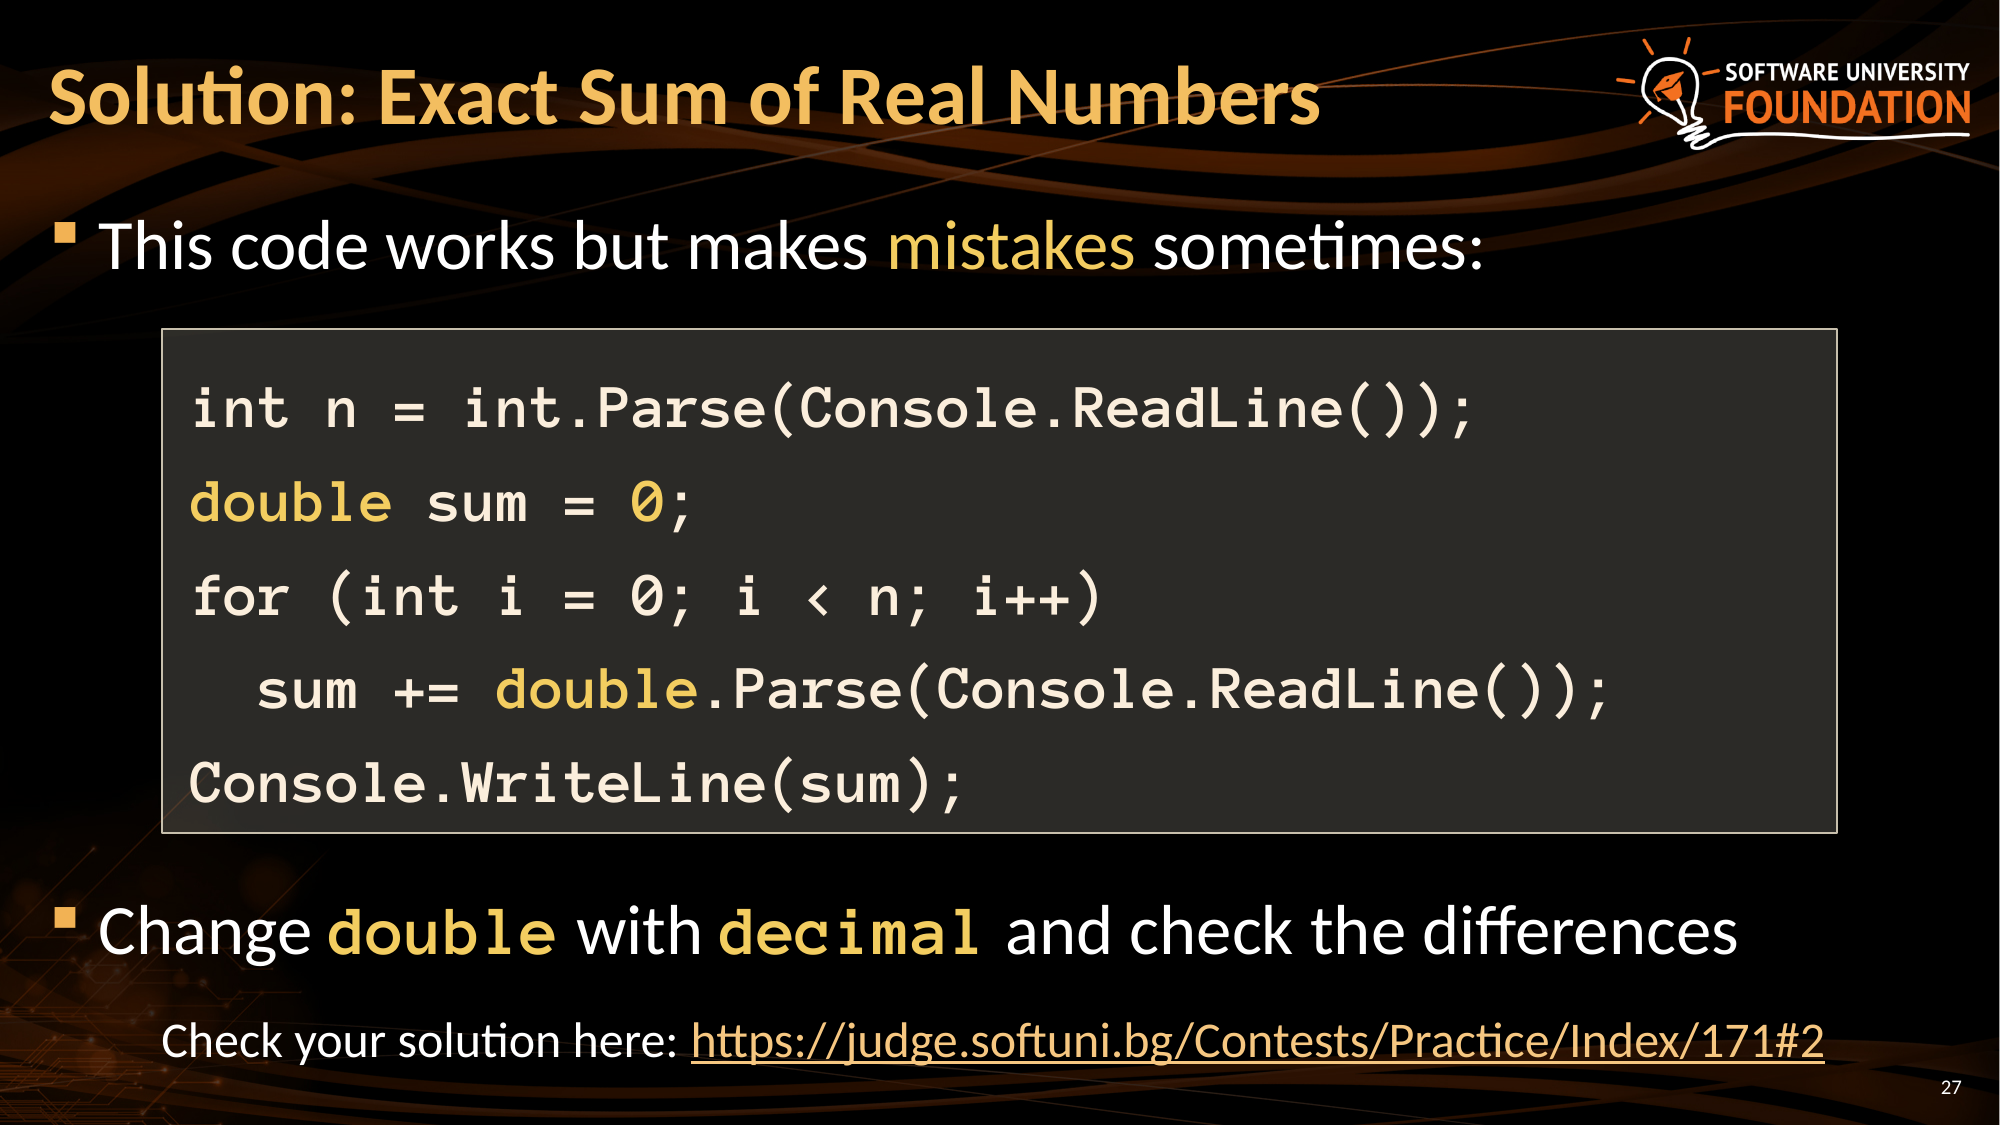

# Solution: Exact Sum of Real Numbers
This code works but makes mistakes sometimes:

Change double with decimal and check the differences
int n = int.Parse(Console.ReadLine());
double sum = 0;
for (int i = 0; i < n; i++)
  sum += double.Parse(Console.ReadLine());
Console.WriteLine(sum);
Check your solution here: https://judge.softuni.bg/Contests/Practice/Index/171#2
27